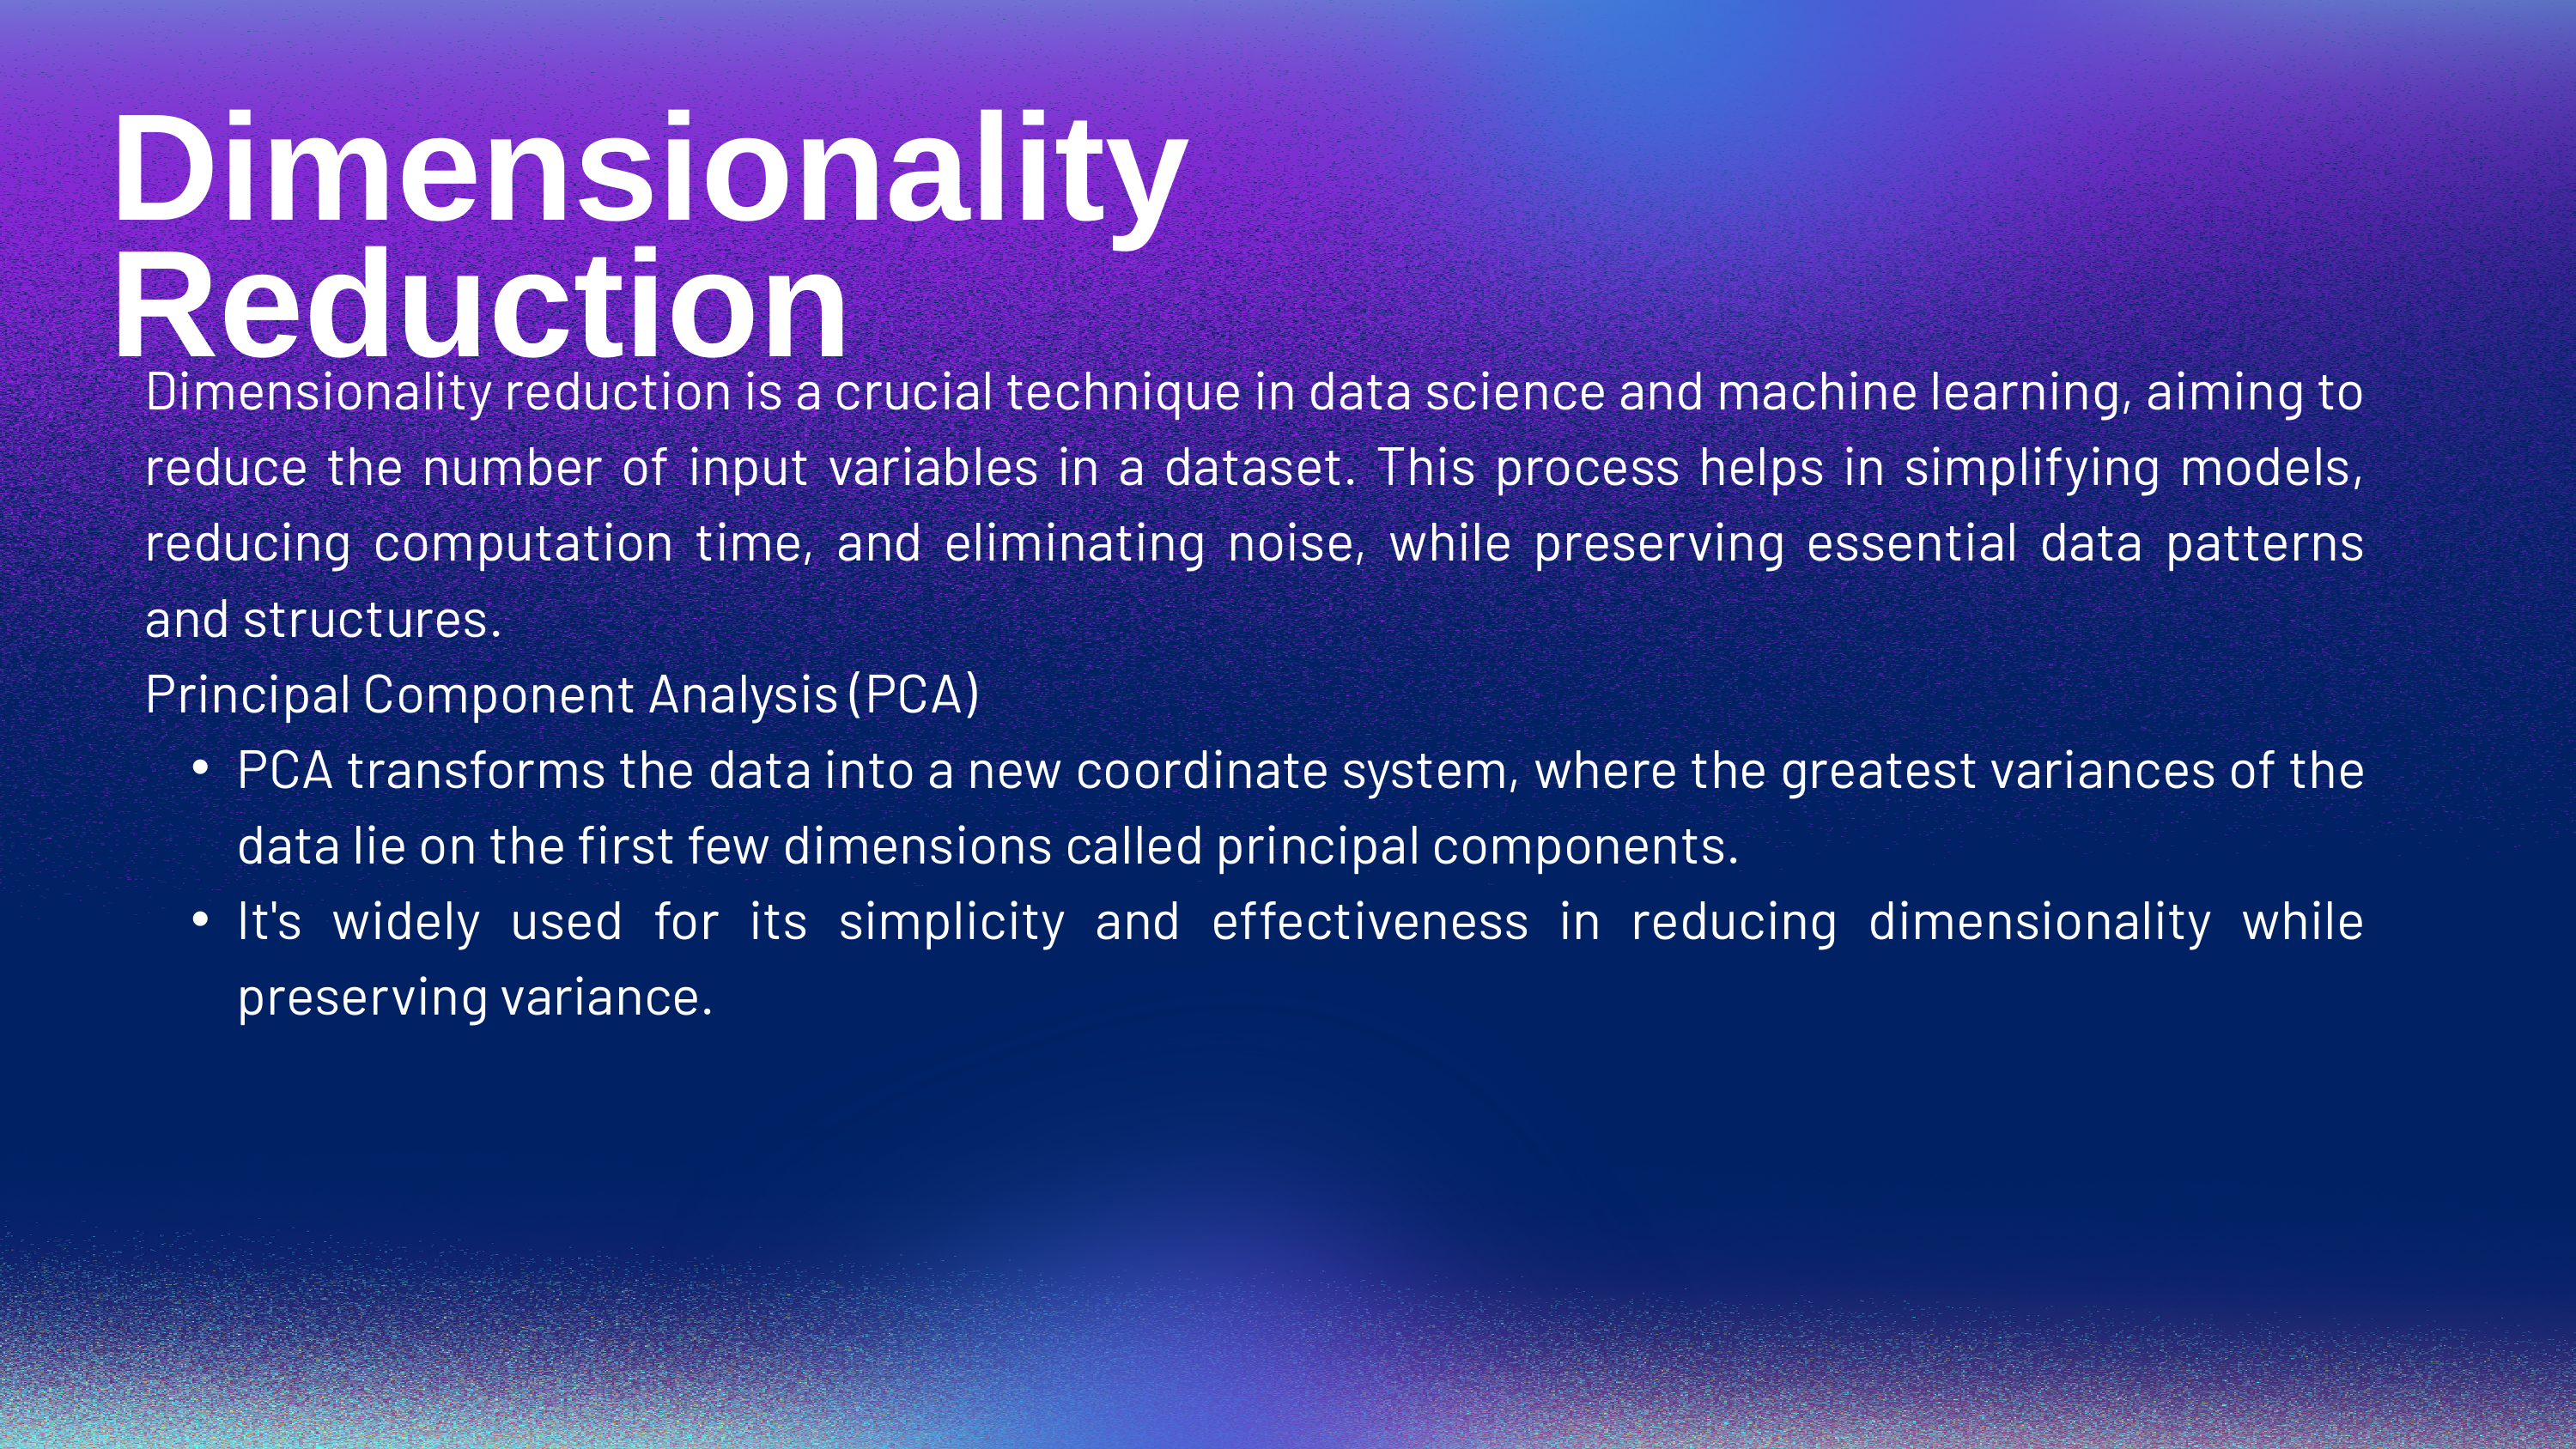

Dimensionality Reduction
Dimensionality reduction is a crucial technique in data science and machine learning, aiming to reduce the number of input variables in a dataset. This process helps in simplifying models, reducing computation time, and eliminating noise, while preserving essential data patterns and structures.
Principal Component Analysis (PCA)
PCA transforms the data into a new coordinate system, where the greatest variances of the data lie on the first few dimensions called principal components.
It's widely used for its simplicity and effectiveness in reducing dimensionality while preserving variance.